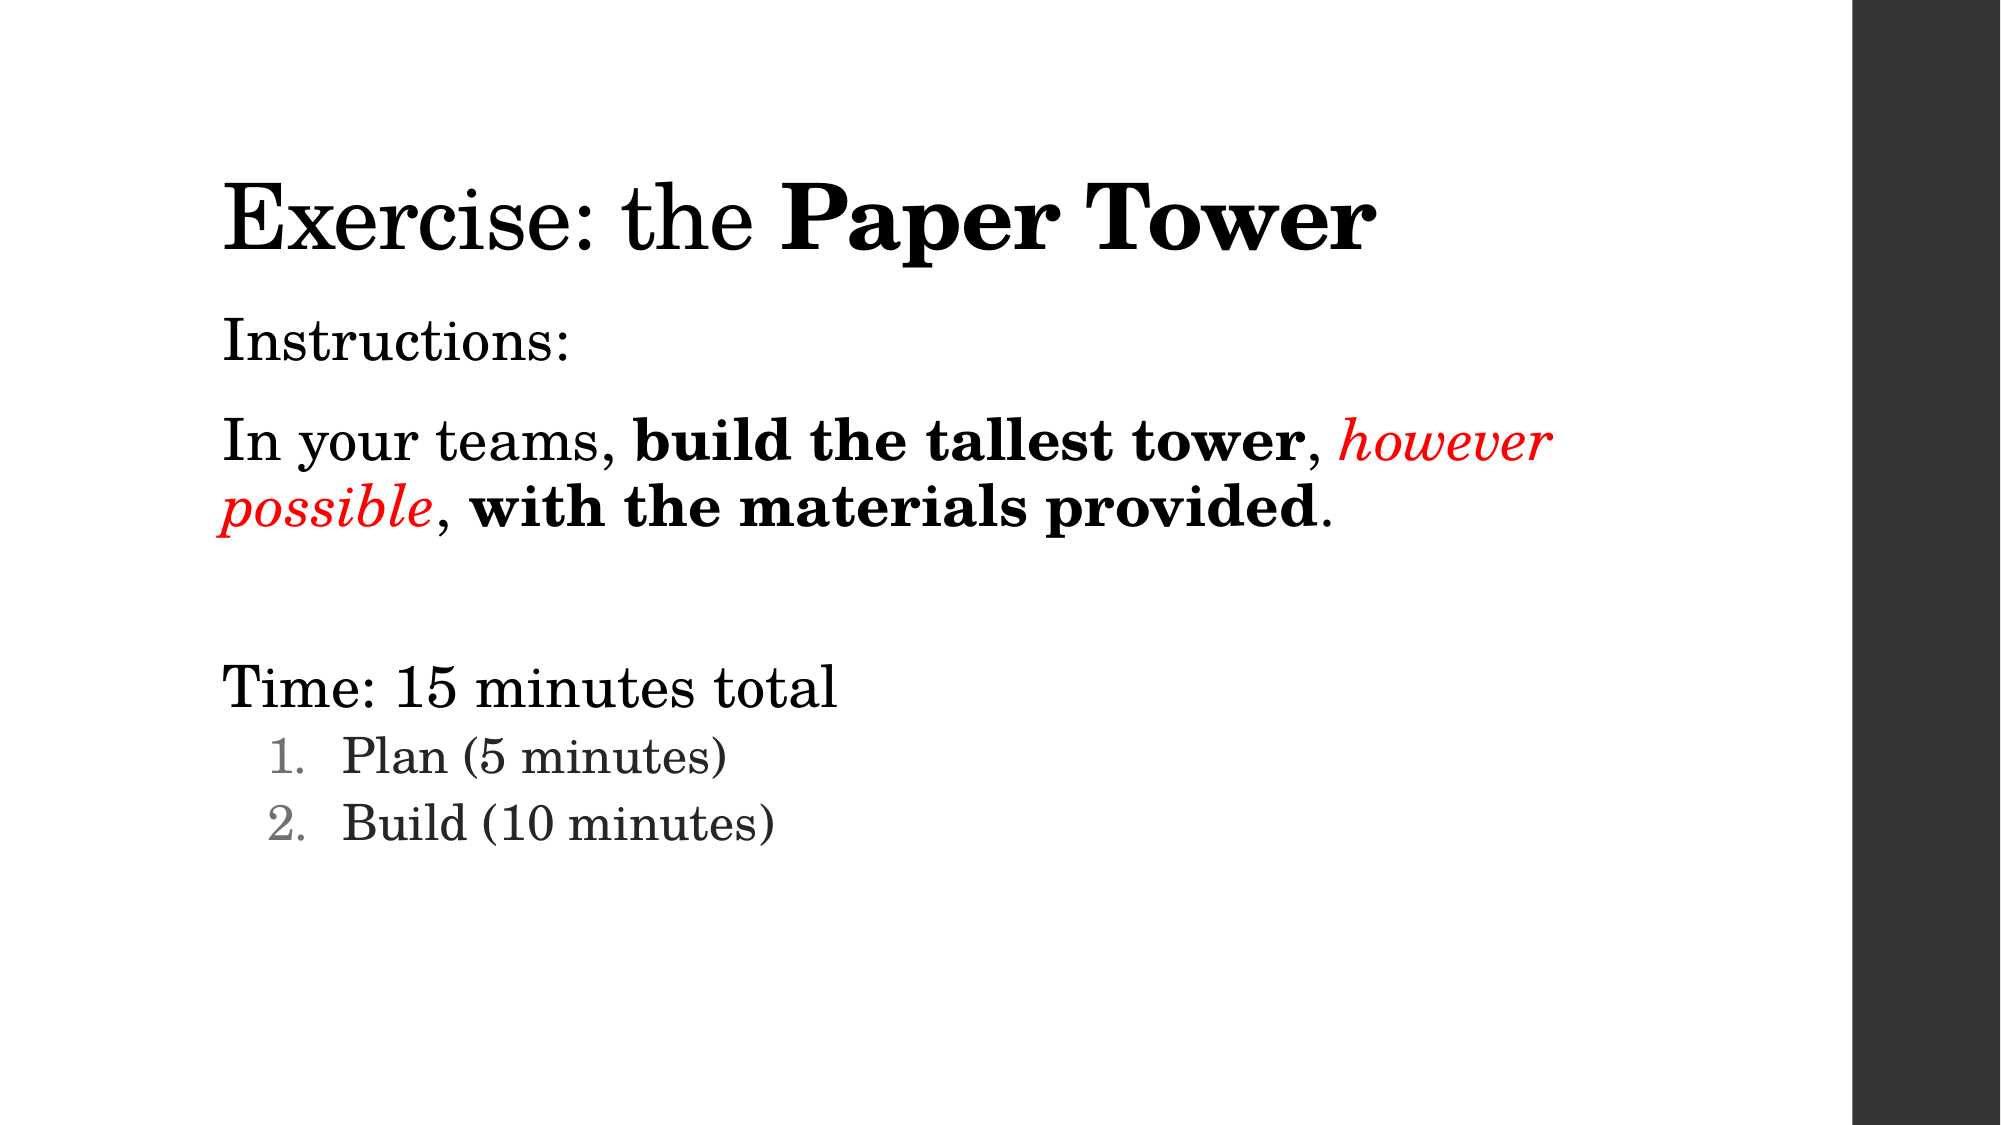

# Exercise: the Paper Tower
Instructions:
In your teams, build the tallest tower, however possible, with the materials provided.

Time: 15 minutes total
Plan (5 minutes)
Build (10 minutes)